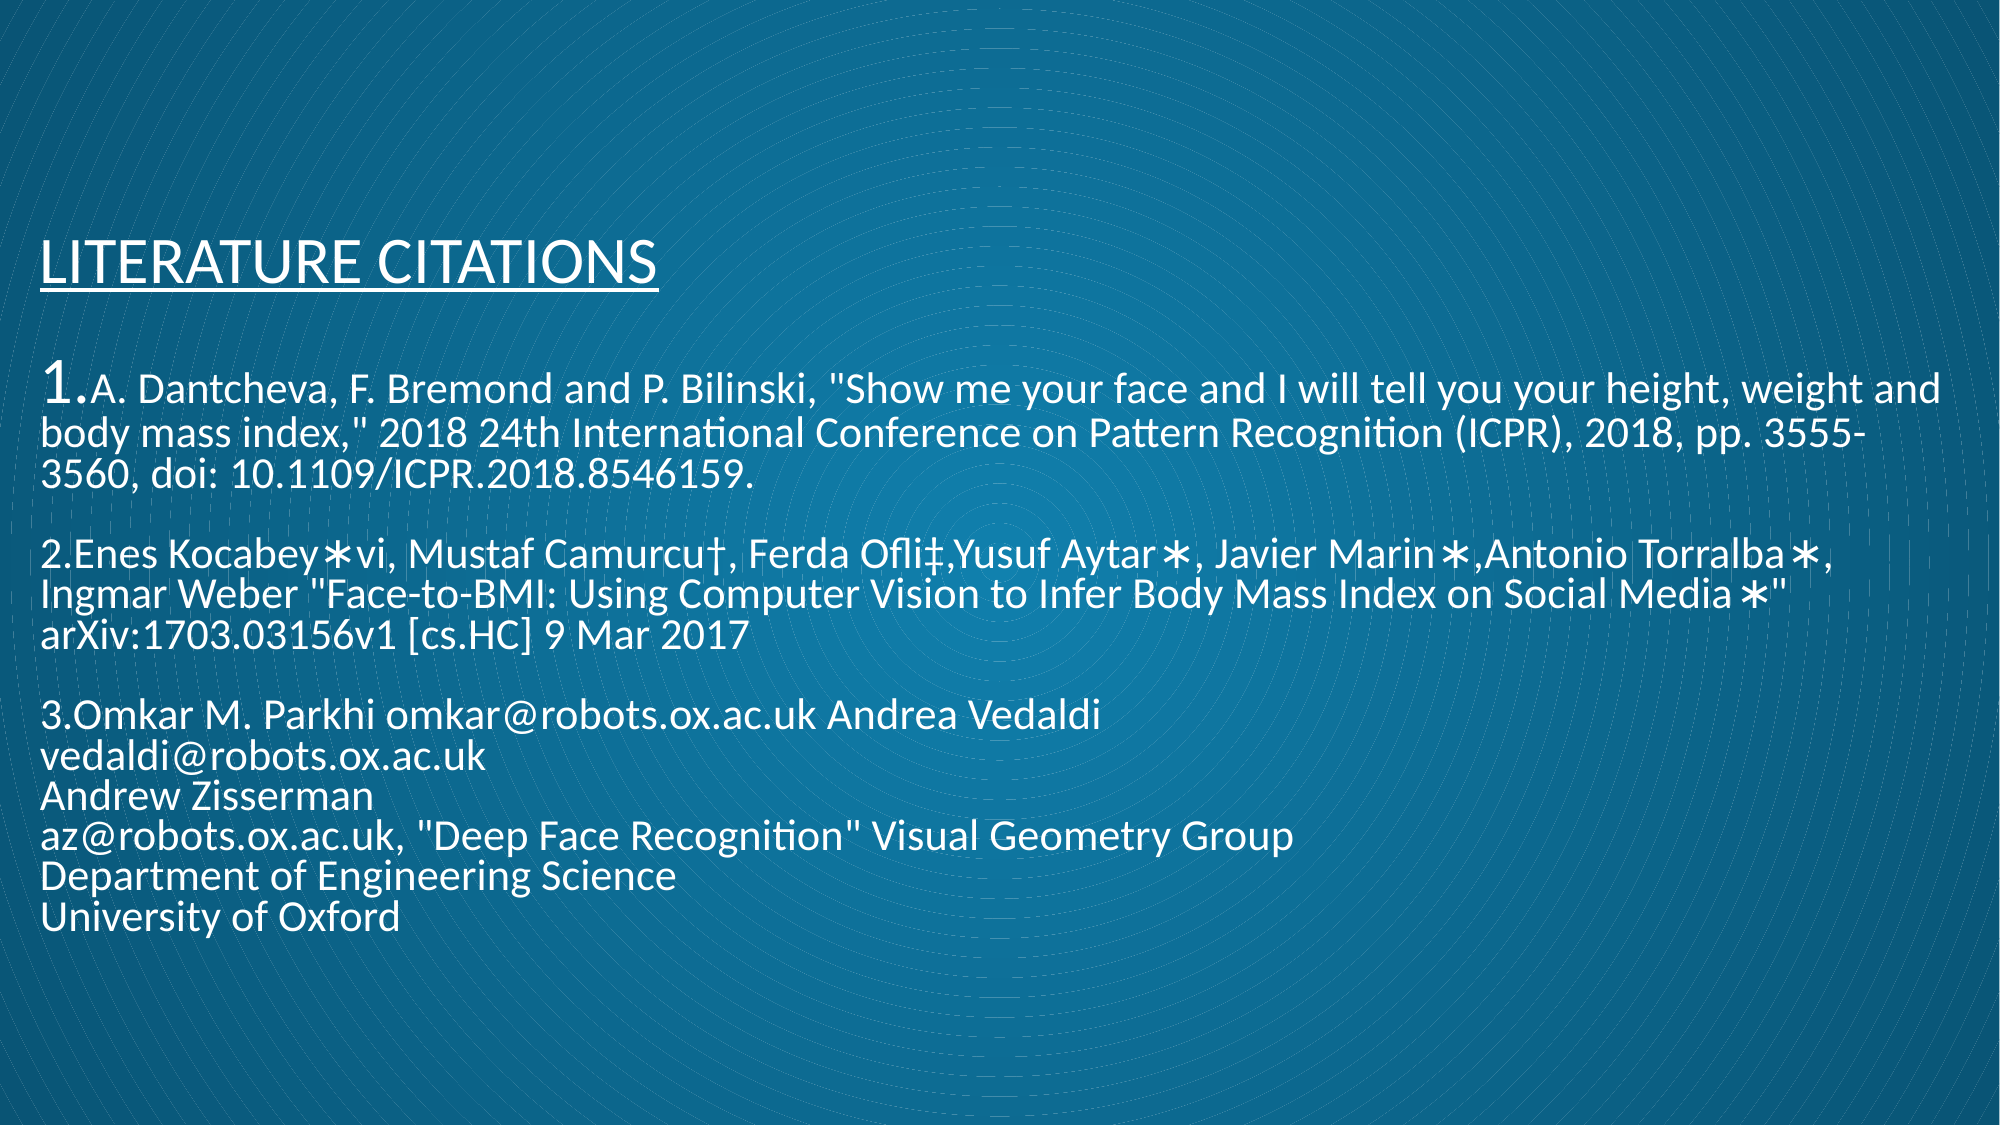

# LITERATURE CITATIONS 1.A. Dantcheva, F. Bremond and P. Bilinski, "Show me your face and I will tell you your height, weight and body mass index," 2018 24th International Conference on Pattern Recognition (ICPR), 2018, pp. 3555-3560, doi: 10.1109/ICPR.2018.8546159. 2.Enes Kocabey∗vi, Mustaf Camurcu†, Ferda Ofli‡,Yusuf Aytar∗, Javier Marin∗,Antonio Torralba∗, Ingmar Weber "Face-to-BMI: Using Computer Vision to Infer Body Mass Index on Social Media∗" arXiv:1703.03156v1 [cs.HC] 9 Mar 2017 3.Omkar M. Parkhi omkar@robots.ox.ac.uk Andrea Vedaldi vedaldi@robots.ox.ac.uk Andrew Zisserman az@robots.ox.ac.uk, "Deep Face Recognition" Visual Geometry Group Department of Engineering Science University of Oxford